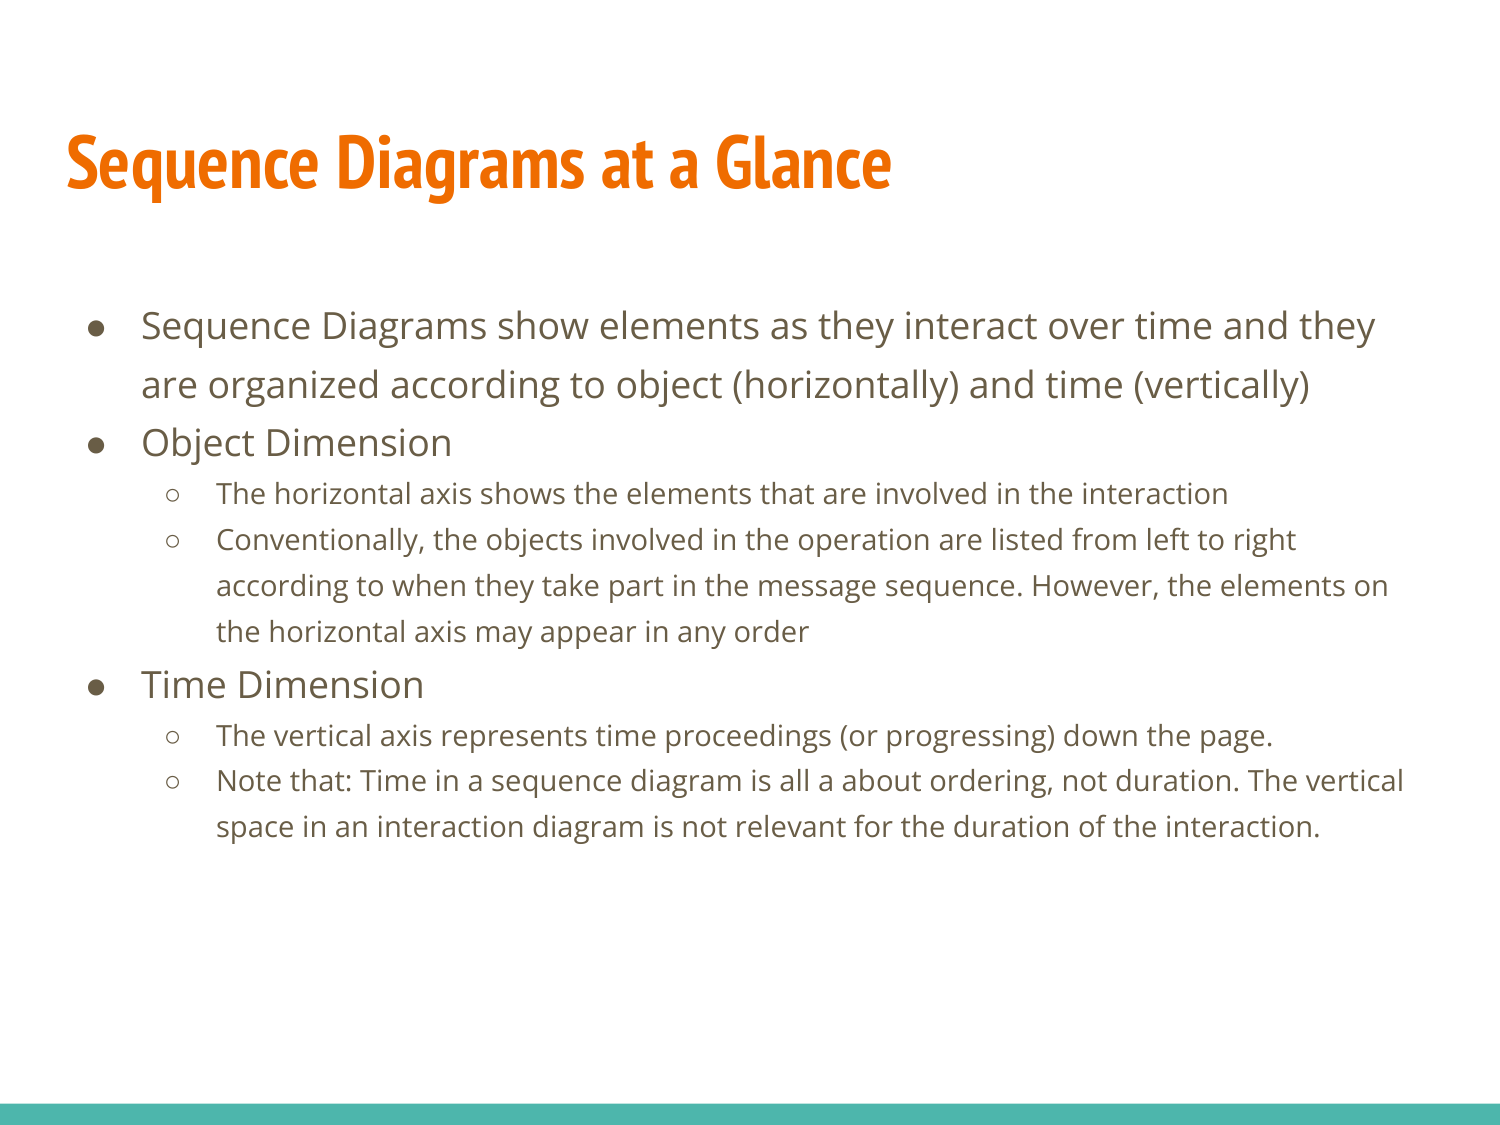

# Sequence Diagrams at a Glance
Sequence Diagrams show elements as they interact over time and they are organized according to object (horizontally) and time (vertically)
Object Dimension
The horizontal axis shows the elements that are involved in the interaction
Conventionally, the objects involved in the operation are listed from left to right according to when they take part in the message sequence. However, the elements on the horizontal axis may appear in any order
Time Dimension
The vertical axis represents time proceedings (or progressing) down the page.
Note that: Time in a sequence diagram is all a about ordering, not duration. The vertical space in an interaction diagram is not relevant for the duration of the interaction.